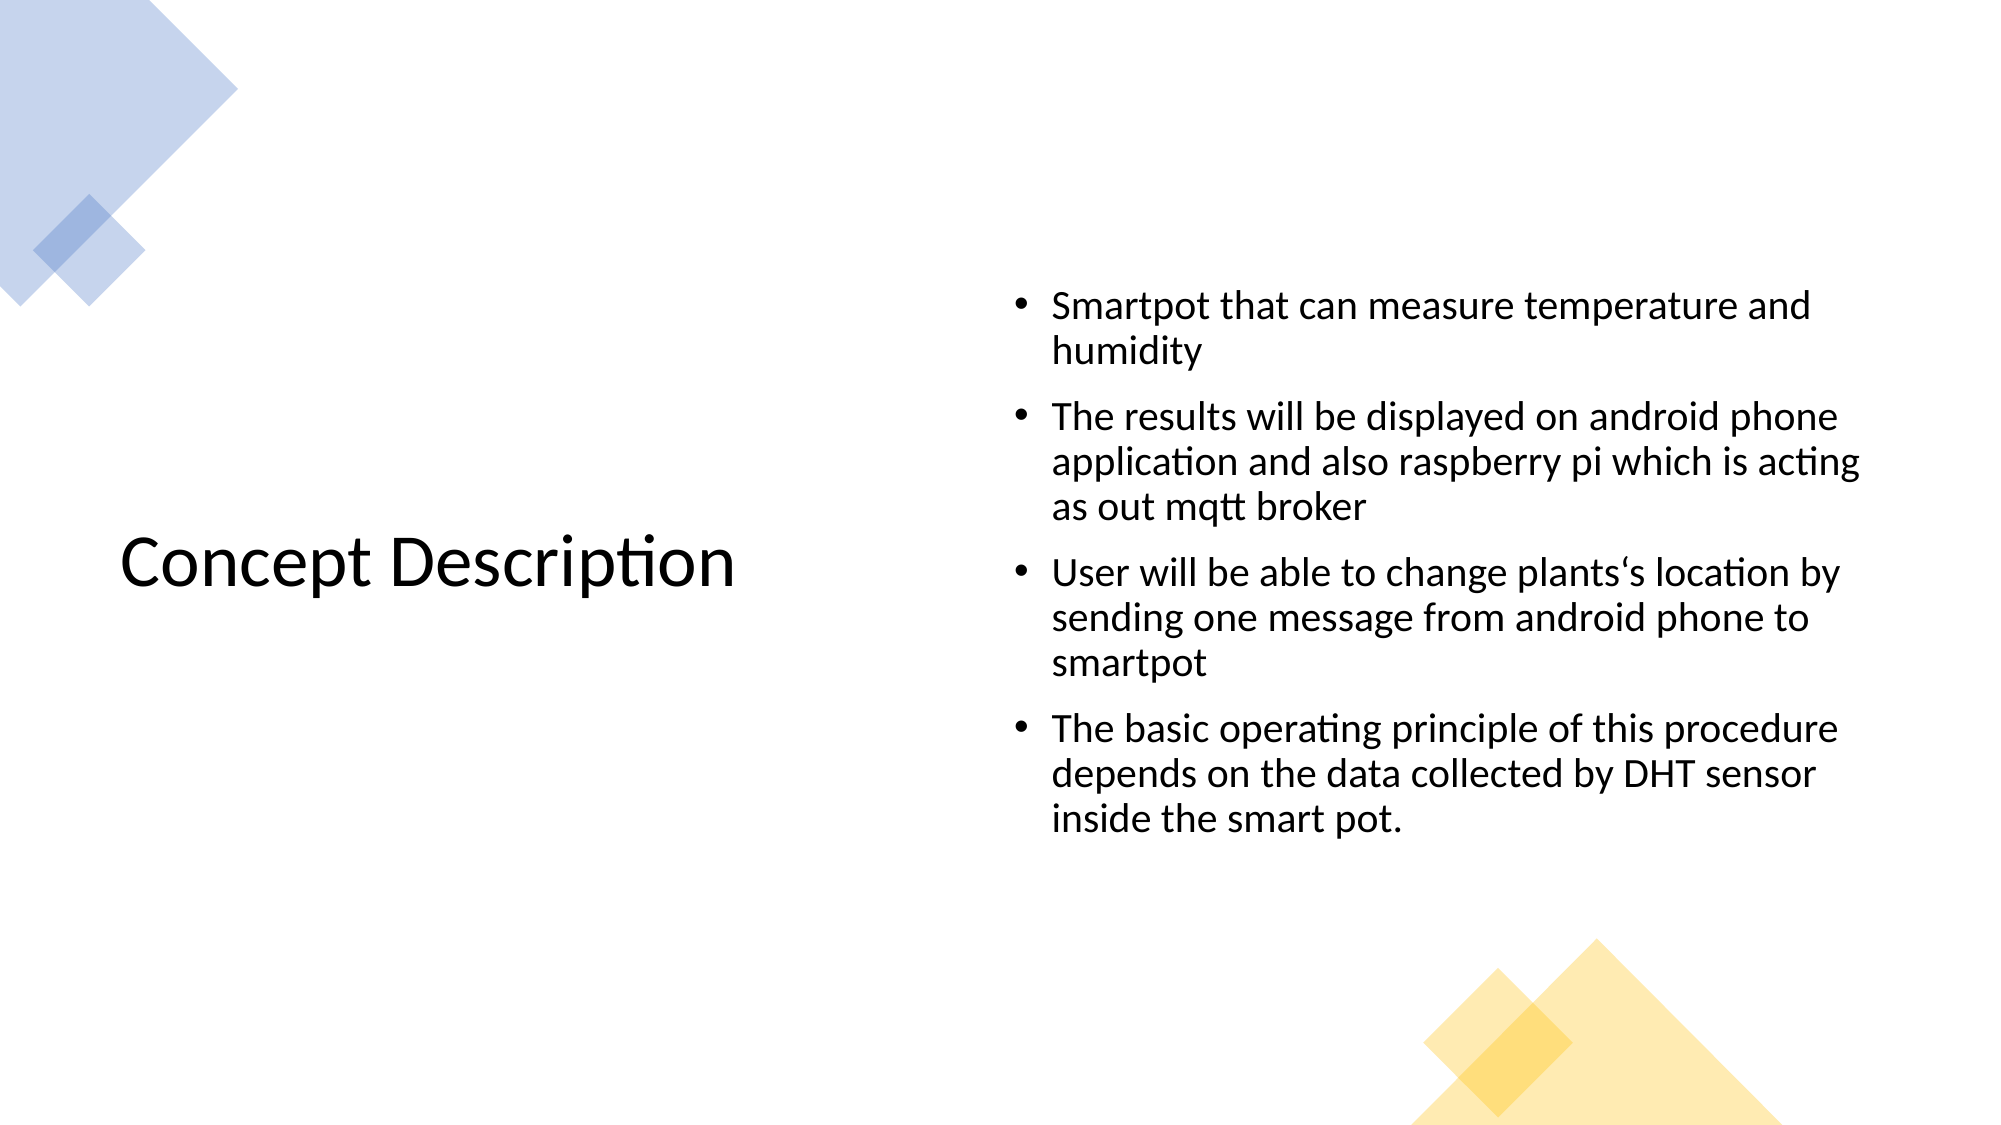

# Concept Description
Smartpot that can measure temperature and humidity
The results will be displayed on android phone application and also raspberry pi which is acting as out mqtt broker
User will be able to change plants‘s location by sending one message from android phone to smartpot
The basic operating principle of this procedure depends on the data collected by DHT sensor inside the smart pot.

6